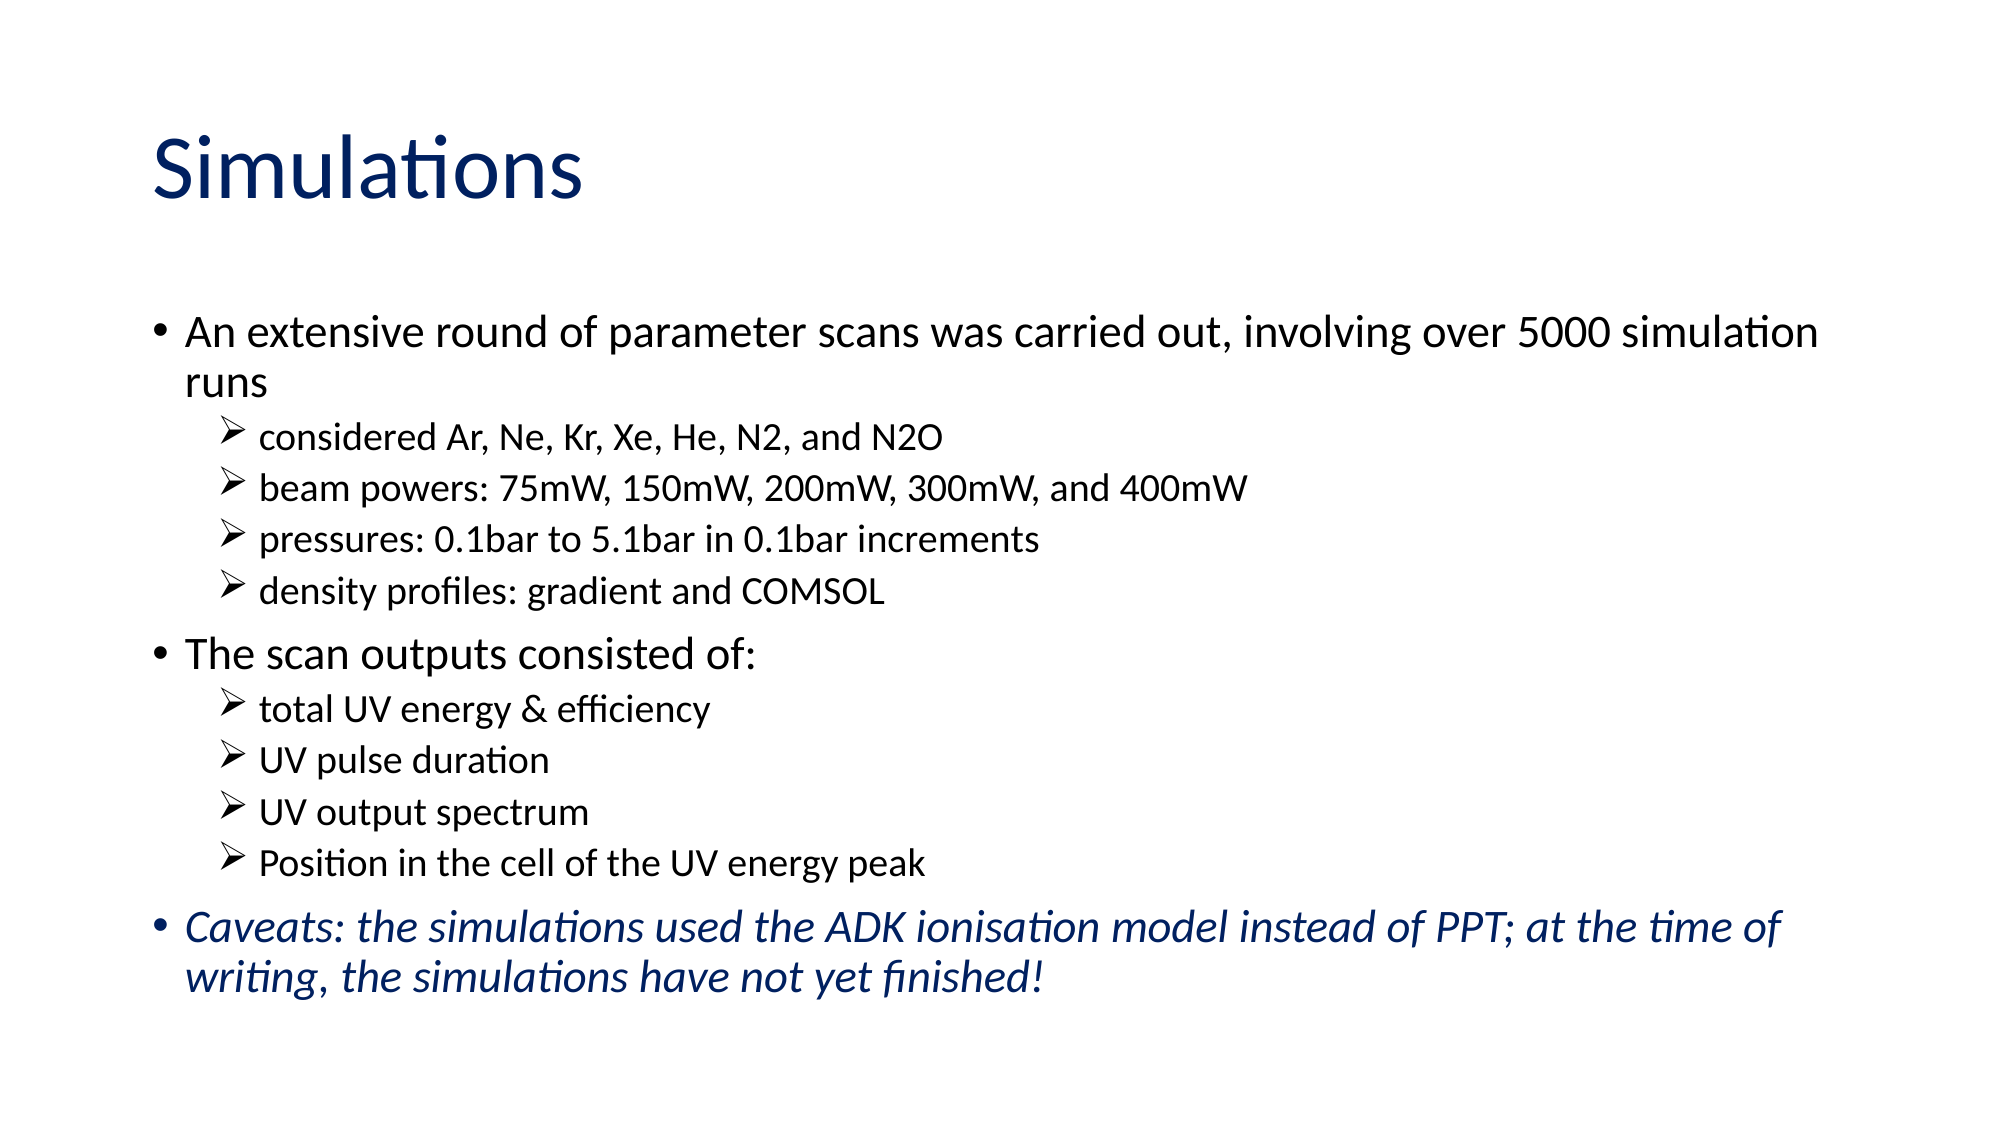

# Simulations
An extensive round of parameter scans was carried out, involving over 5000 simulation runs
 considered Ar, Ne, Kr, Xe, He, N2, and N2O
 beam powers: 75mW, 150mW, 200mW, 300mW, and 400mW
 pressures: 0.1bar to 5.1bar in 0.1bar increments
 density profiles: gradient and COMSOL
The scan outputs consisted of:
 total UV energy & efficiency
 UV pulse duration
 UV output spectrum
 Position in the cell of the UV energy peak
Caveats: the simulations used the ADK ionisation model instead of PPT; at the time of writing, the simulations have not yet finished!